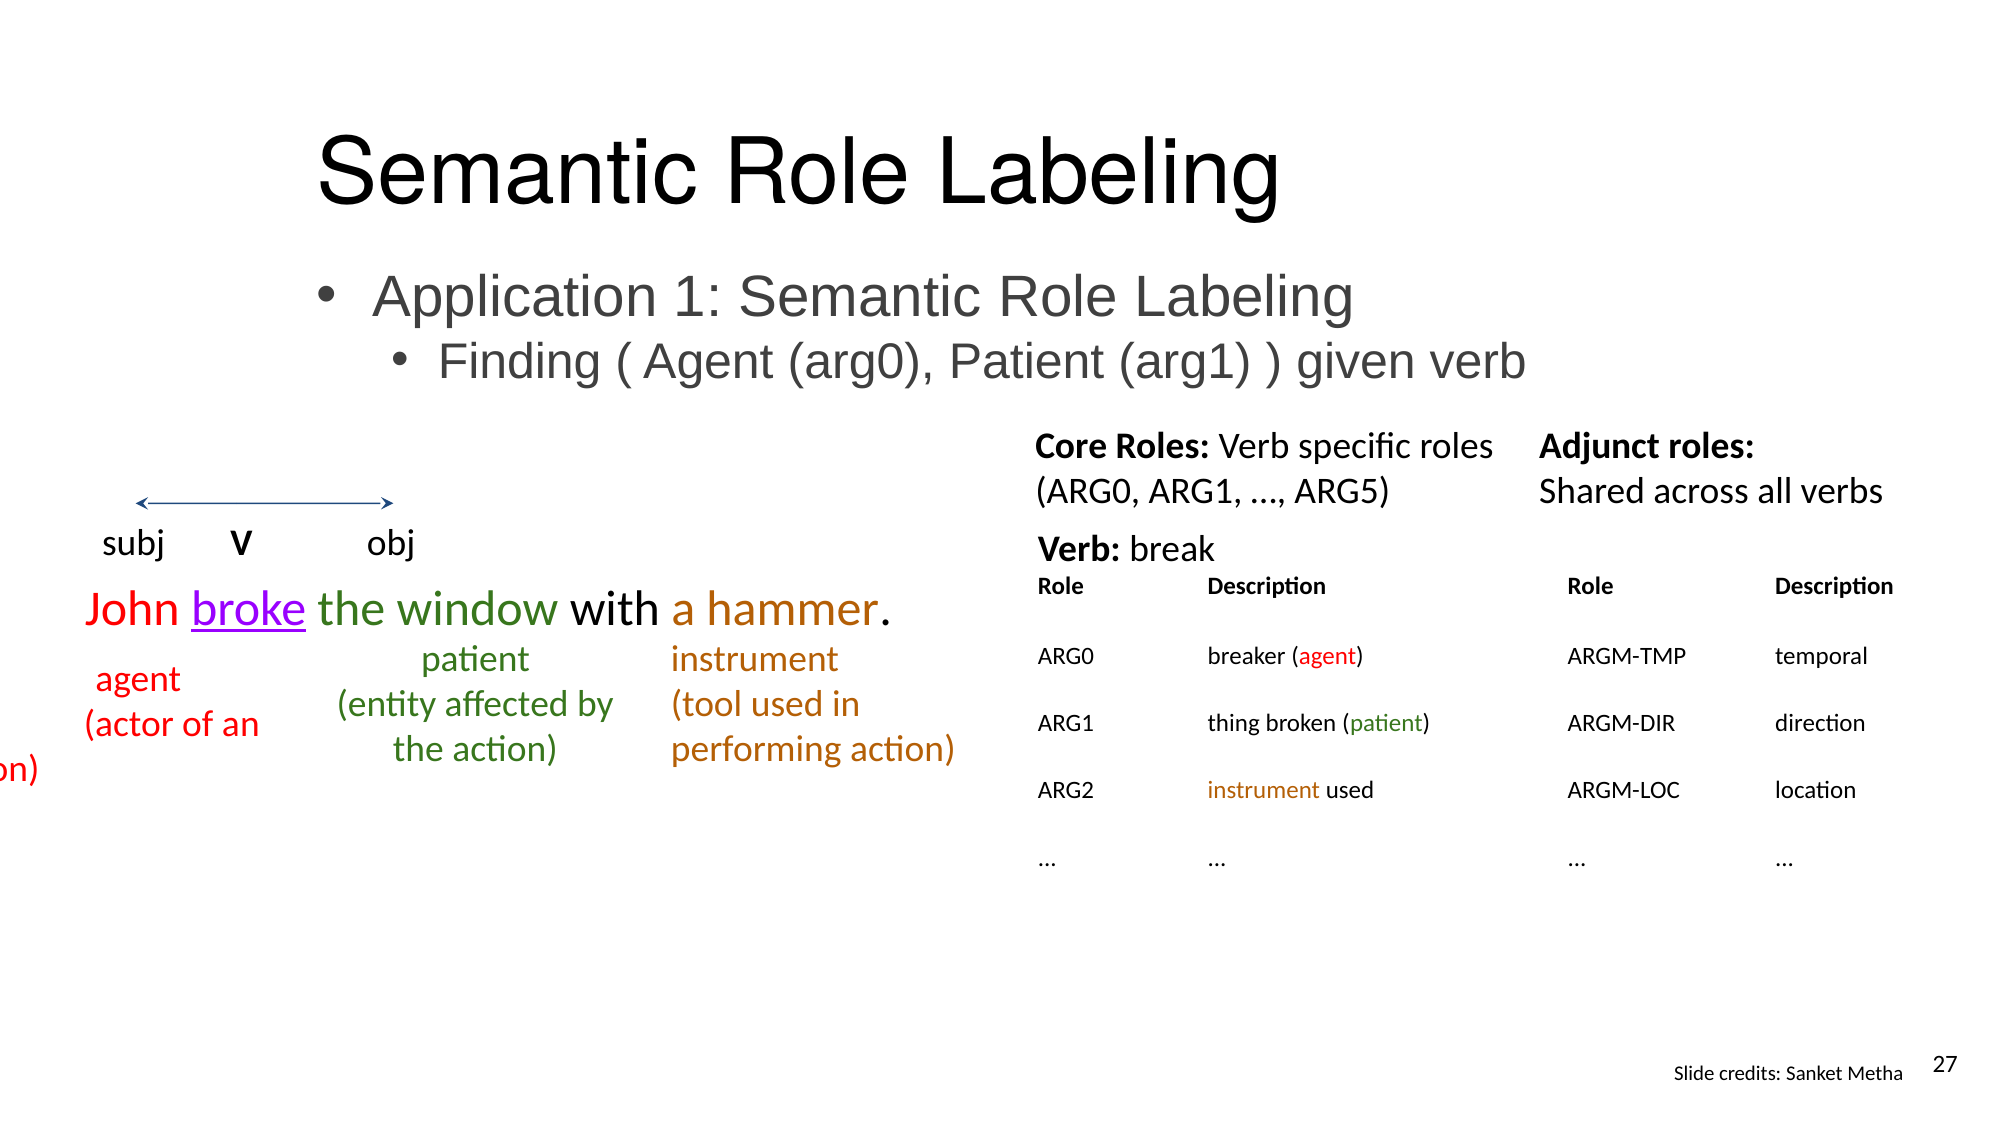

# Semantic Role Labeling
Application 1: Semantic Role Labeling
Finding ( Agent (arg0), Patient (arg1) ) given verb
Core Roles: Verb specific roles (ARG0, ARG1, …, ARG5)
Adjunct roles:
Shared across all verbs
subj
obj
V
Verb: break
| Role | Description |
| --- | --- |
| ARG0 | breaker (agent) |
| ARG1 | thing broken (patient) |
| ARG2 | instrument used |
| ... | ... |
| Role | Description |
| --- | --- |
| ARGM-TMP | temporal |
| ARGM-DIR | direction |
| ARGM-LOC | location |
| ... | ... |
John broke the window with a hammer.
patient
(entity affected by the action)
instrument
(tool used in performing action)
agent
	(actor of an action)
27
Slide credits: Sanket Metha